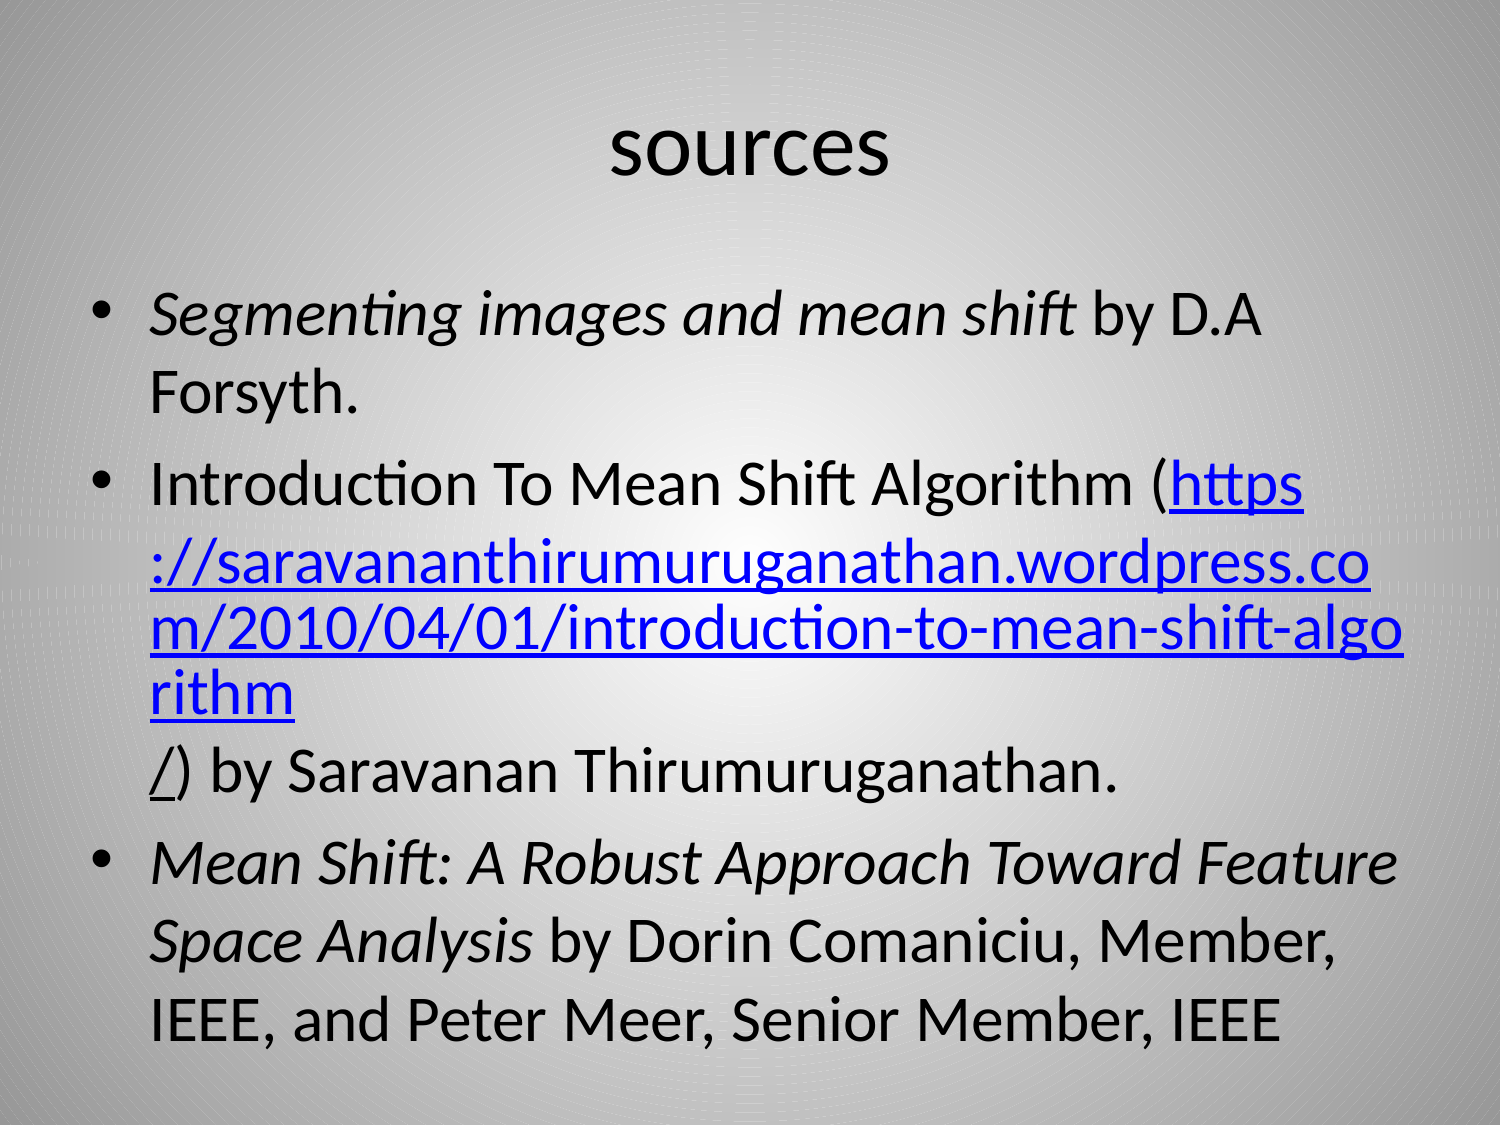

# sources
Segmenting images and mean shift by D.A Forsyth.
Introduction To Mean Shift Algorithm (https://saravananthirumuruganathan.wordpress.com/2010/04/01/introduction-to-mean-shift-algorithm/) by Saravanan Thirumuruganathan.
Mean Shift: A Robust Approach Toward Feature Space Analysis by Dorin Comaniciu, Member, IEEE, and Peter Meer, Senior Member, IEEE